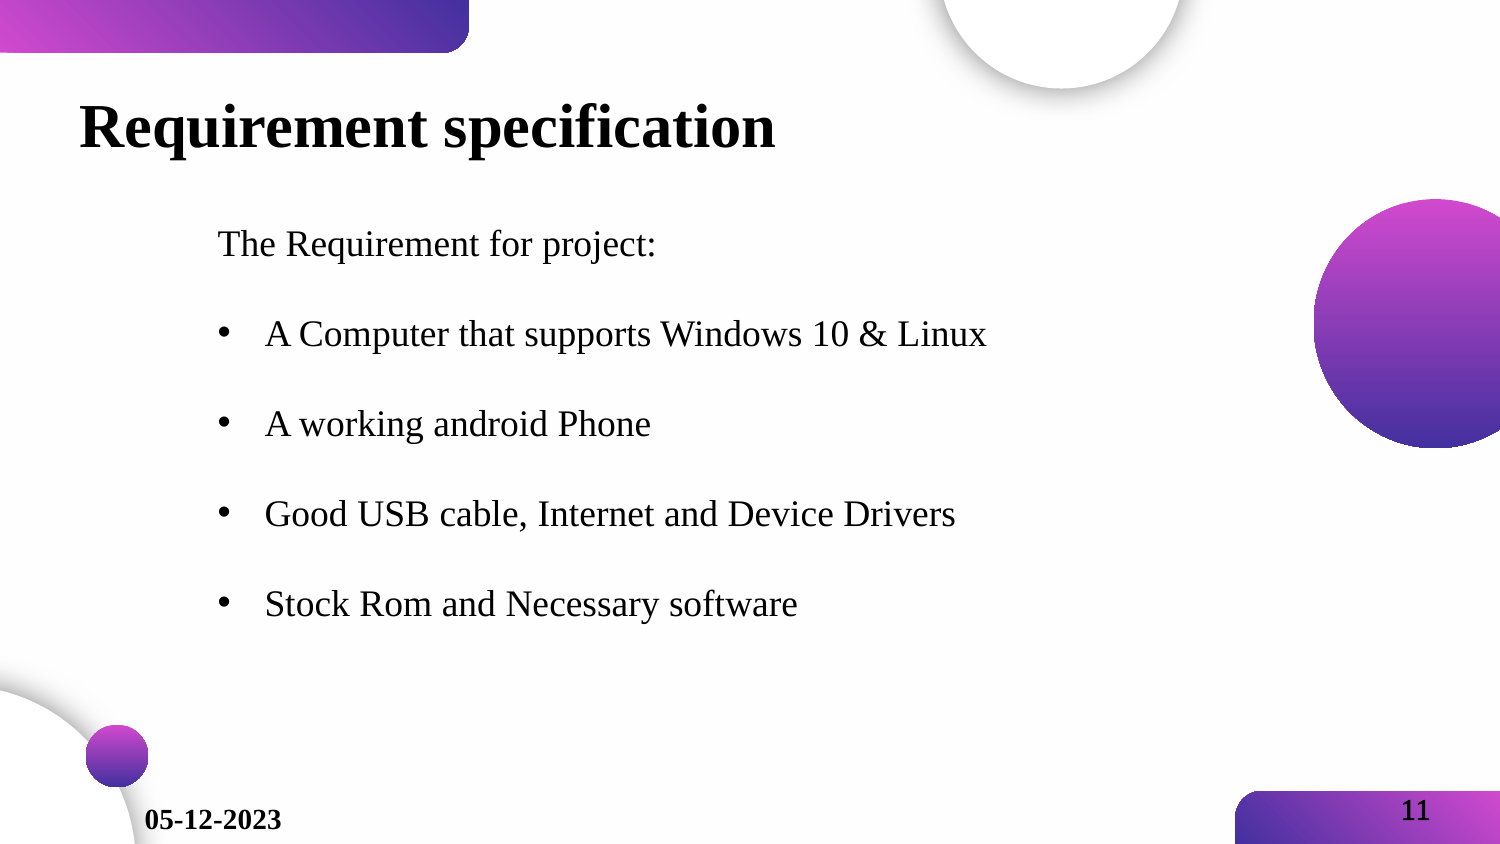

Requirement specification

The Requirement for project:

A Computer that supports Windows 10 & Linux

A working android Phone

Good USB cable, Internet and Device Drivers

Stock Rom and Necessary software

11
05-12-2023